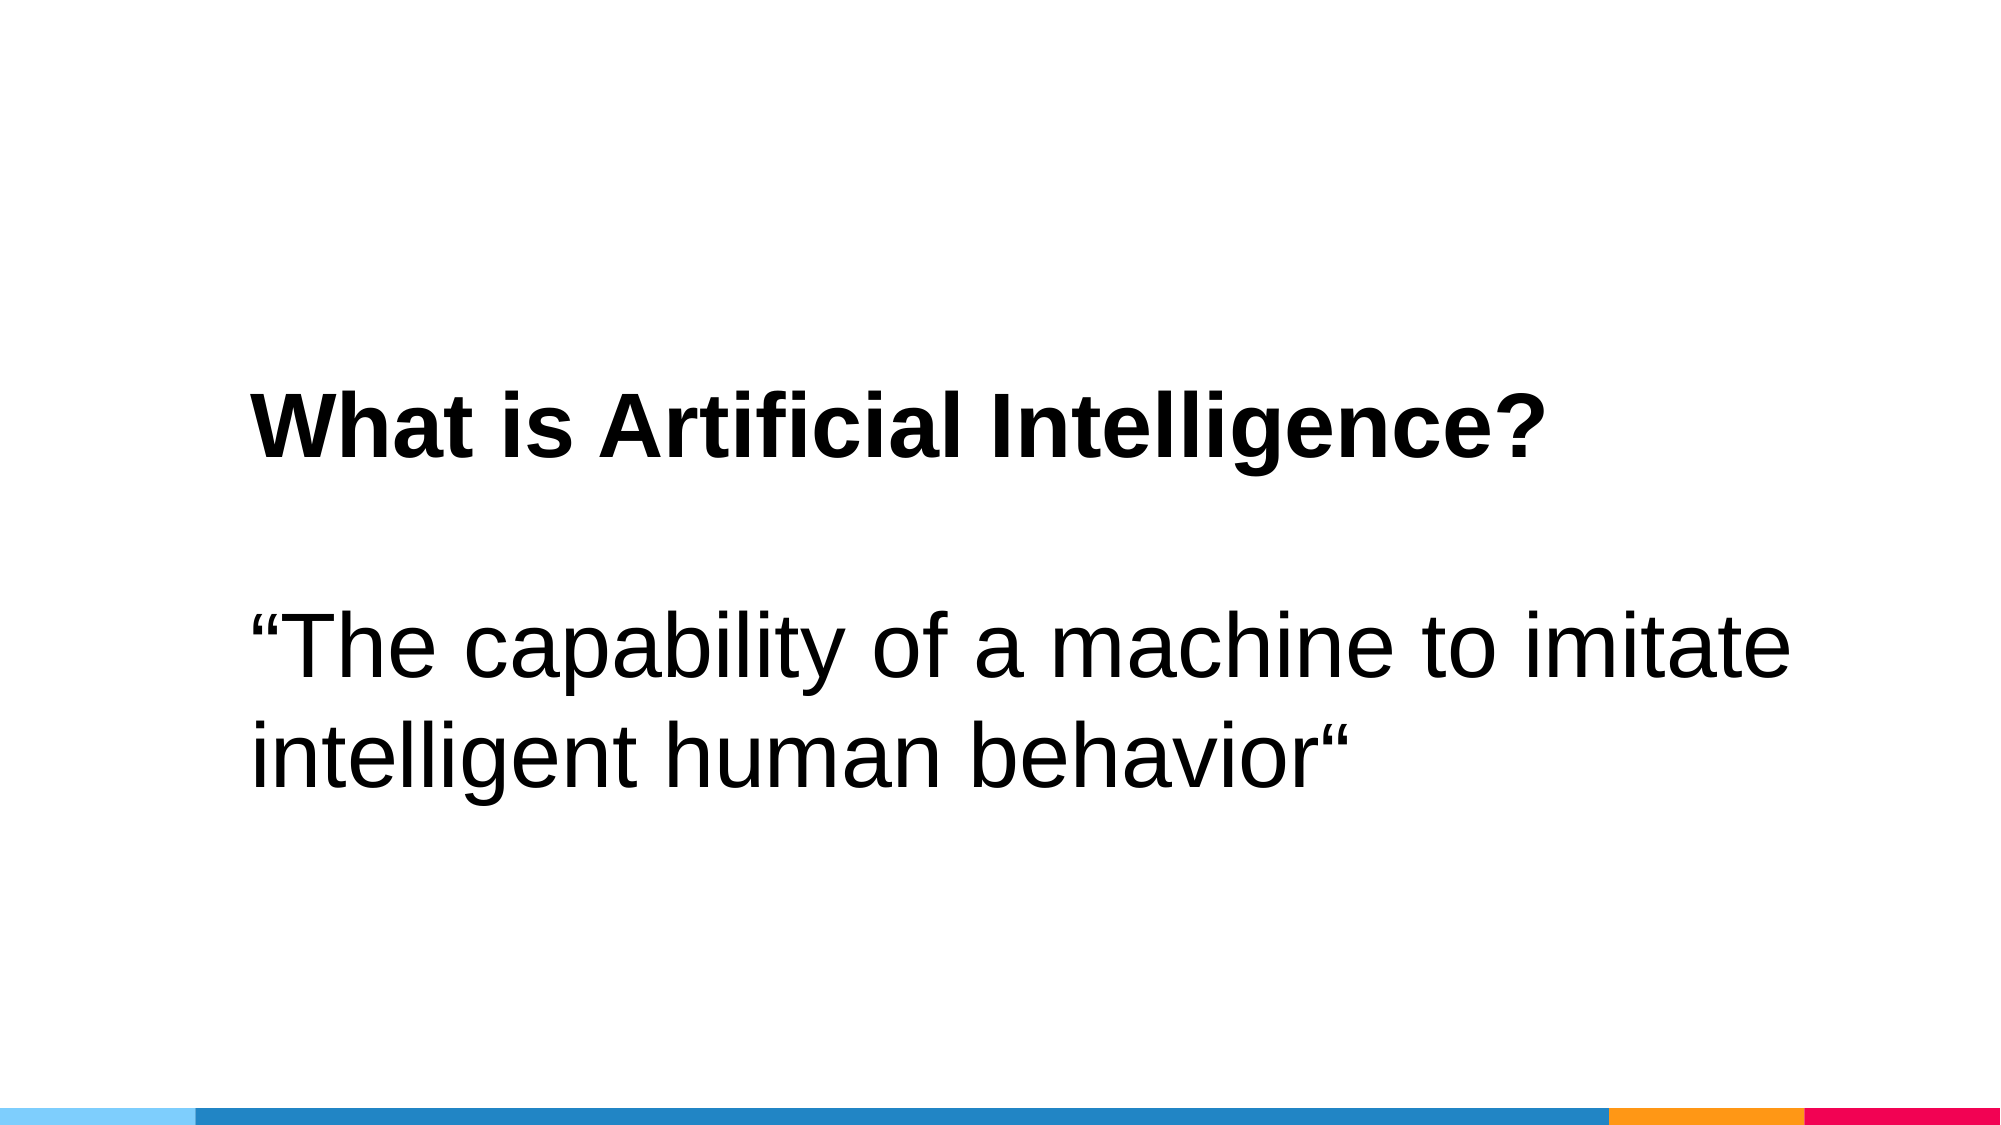

What is Artificial Intelligence?

“The capability of a machine to imitate intelligent human behavior“